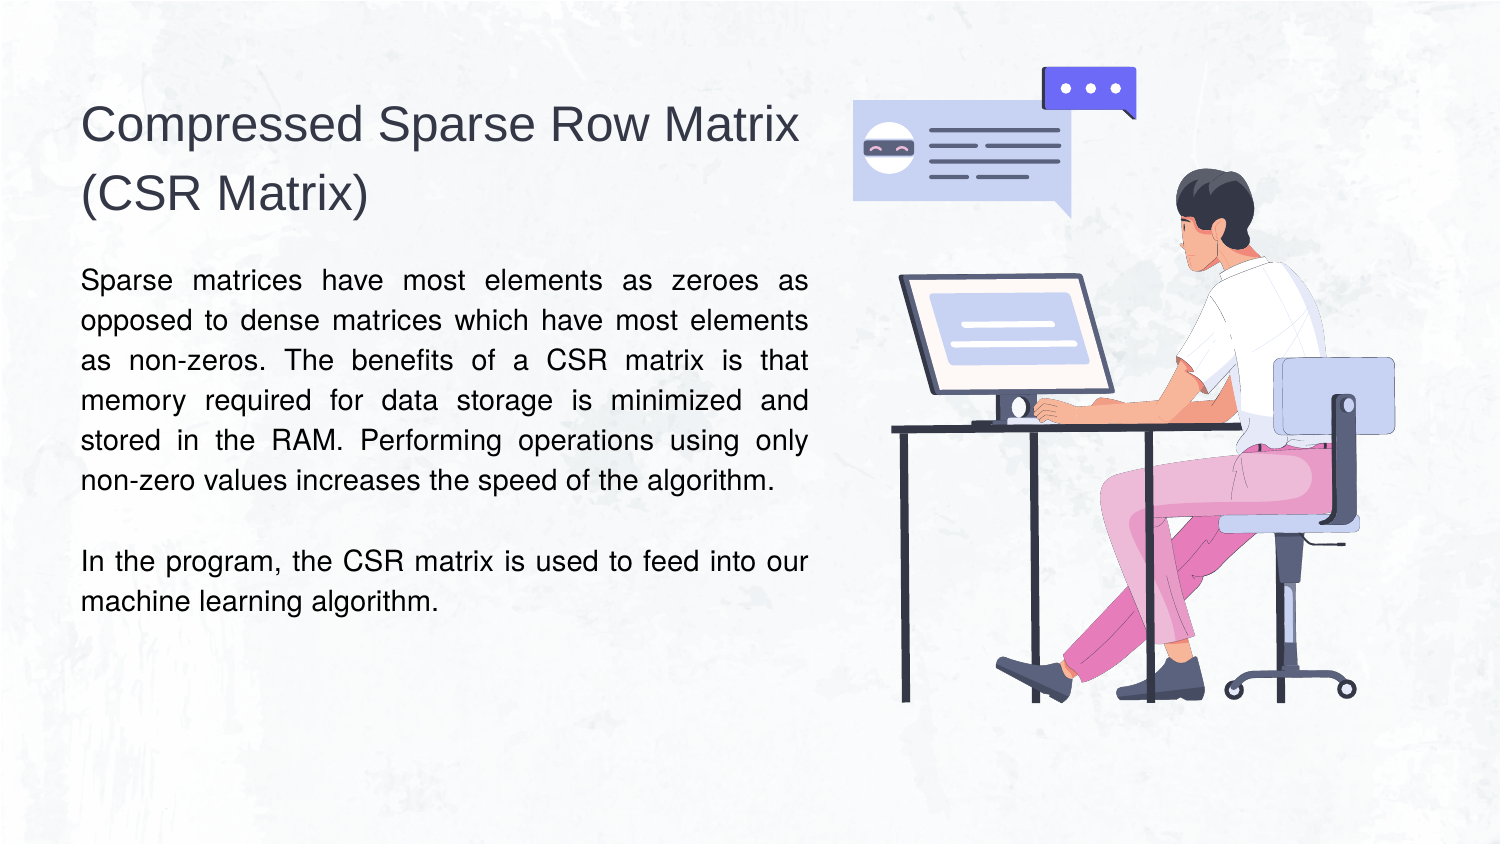

# Compressed Sparse Row Matrix (CSR Matrix)

Sparse matrices have most elements as zeroes as opposed to dense matrices which have most elements as non-zeros. The benefits of a CSR matrix is that memory required for data storage is minimized and stored in the RAM. Performing operations using only non-zero values increases the speed of the algorithm.

In the program, the CSR matrix is used to feed into our machine learning algorithm.